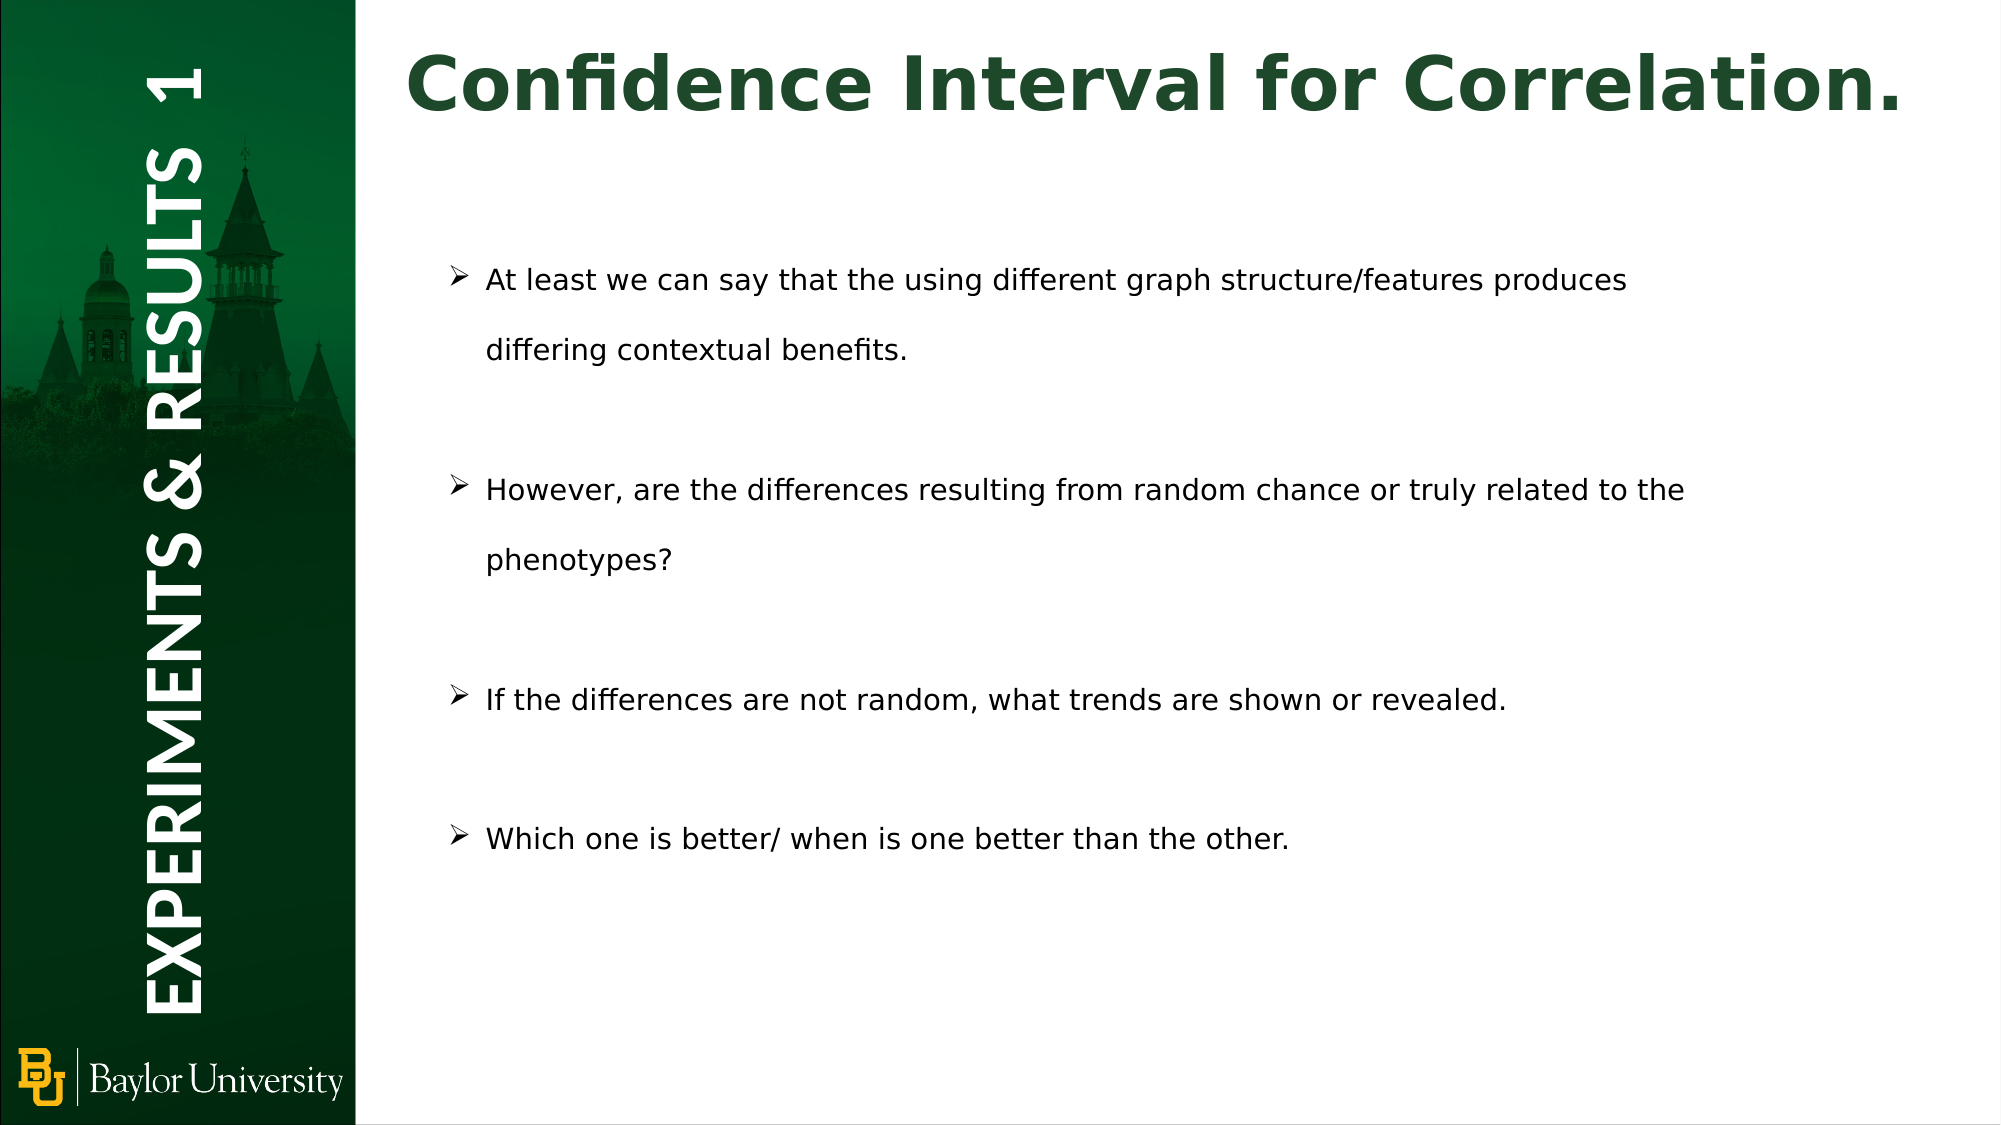

Confidence Interval for Correlation.
At least we can say that the using different graph structure/features produces differing contextual benefits.

However, are the differences resulting from random chance or truly related to the phenotypes?

If the differences are not random, what trends are shown or revealed.

Which one is better/ when is one better than the other.

EXPERIMENTS & RESULTS  1